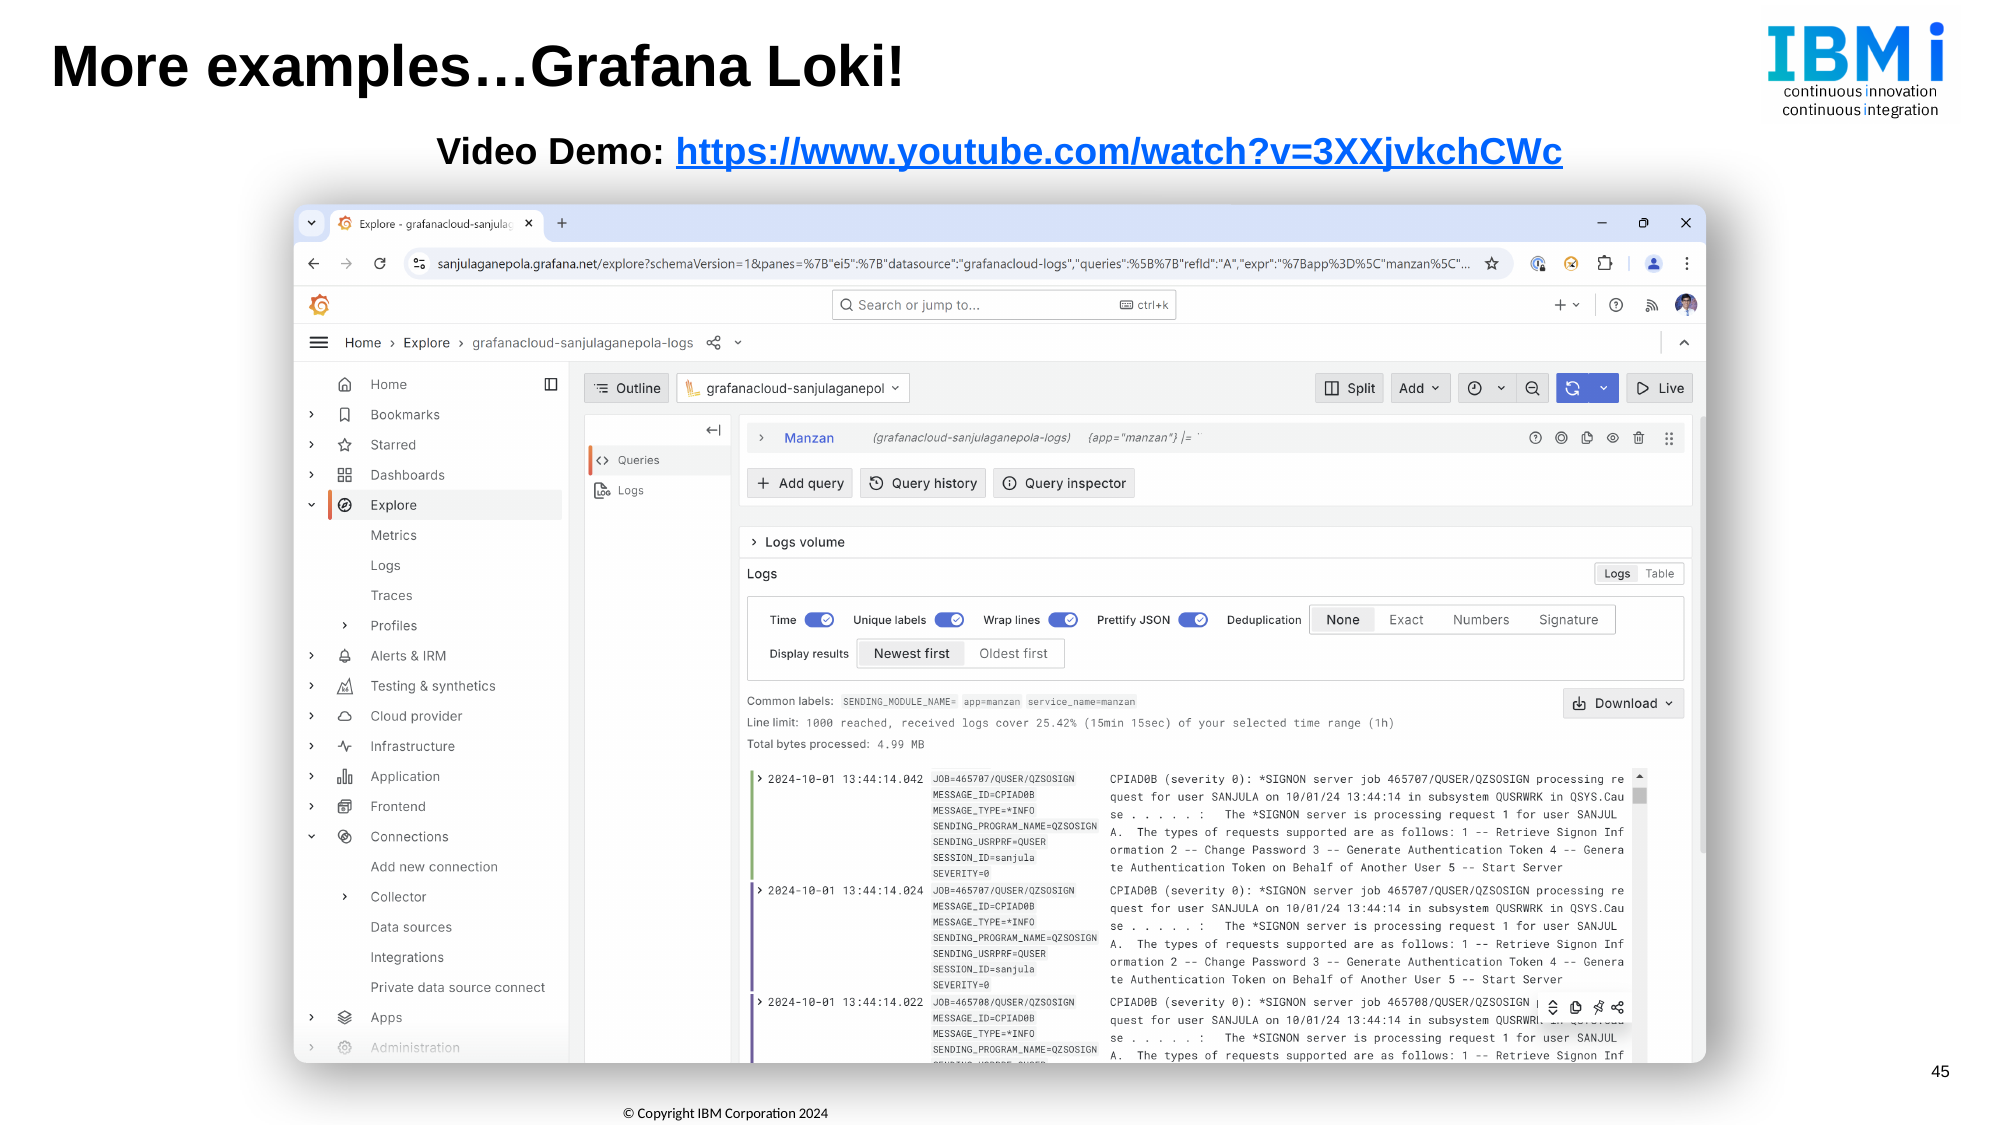

More examples…Grafana Loki!
Video Demo: https://www.youtube.com/watch?v=3XXjvkchCWc

45